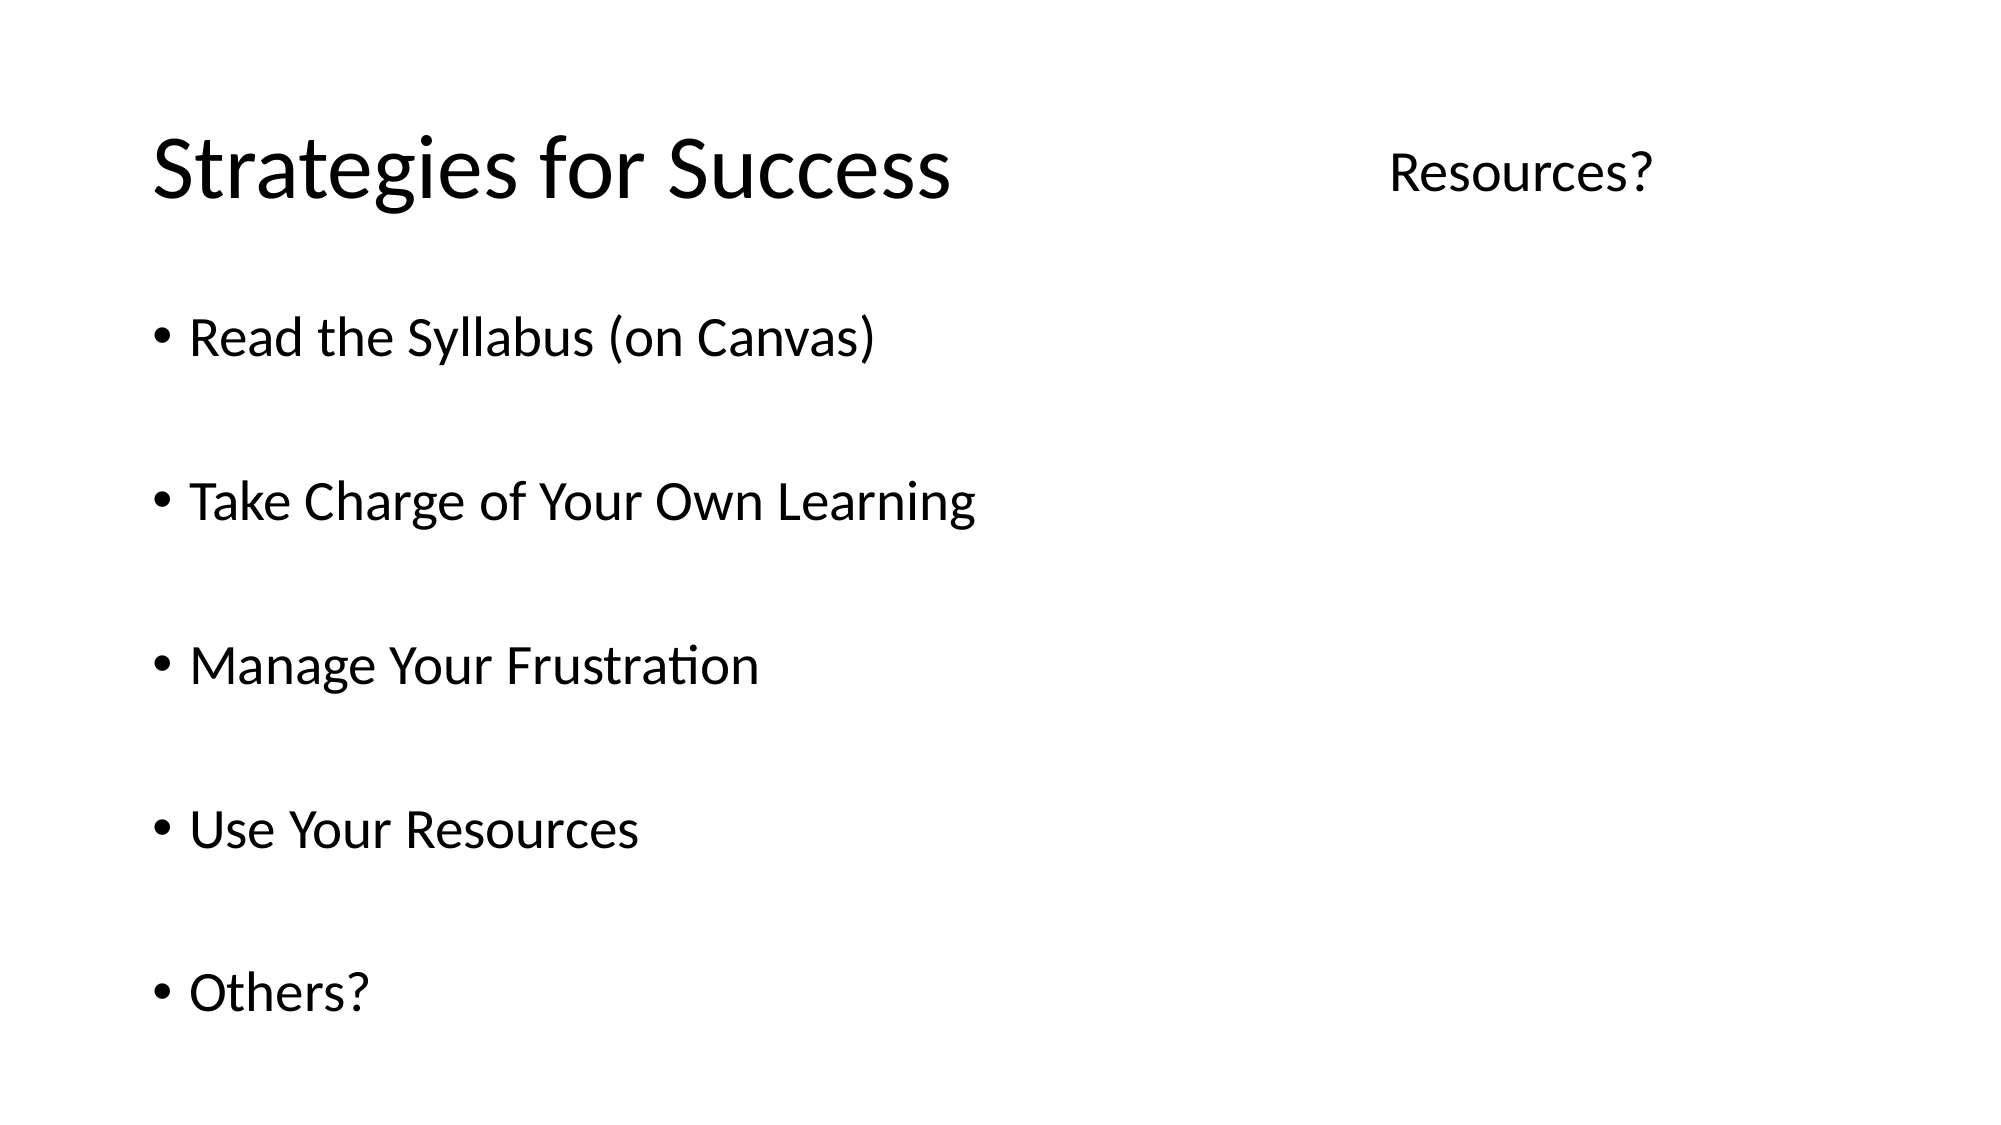

# Strategies for Success
Resources?
Read the Syllabus (on Canvas)

Take Charge of Your Own Learning

Manage Your Frustration

Use Your Resources

Others?